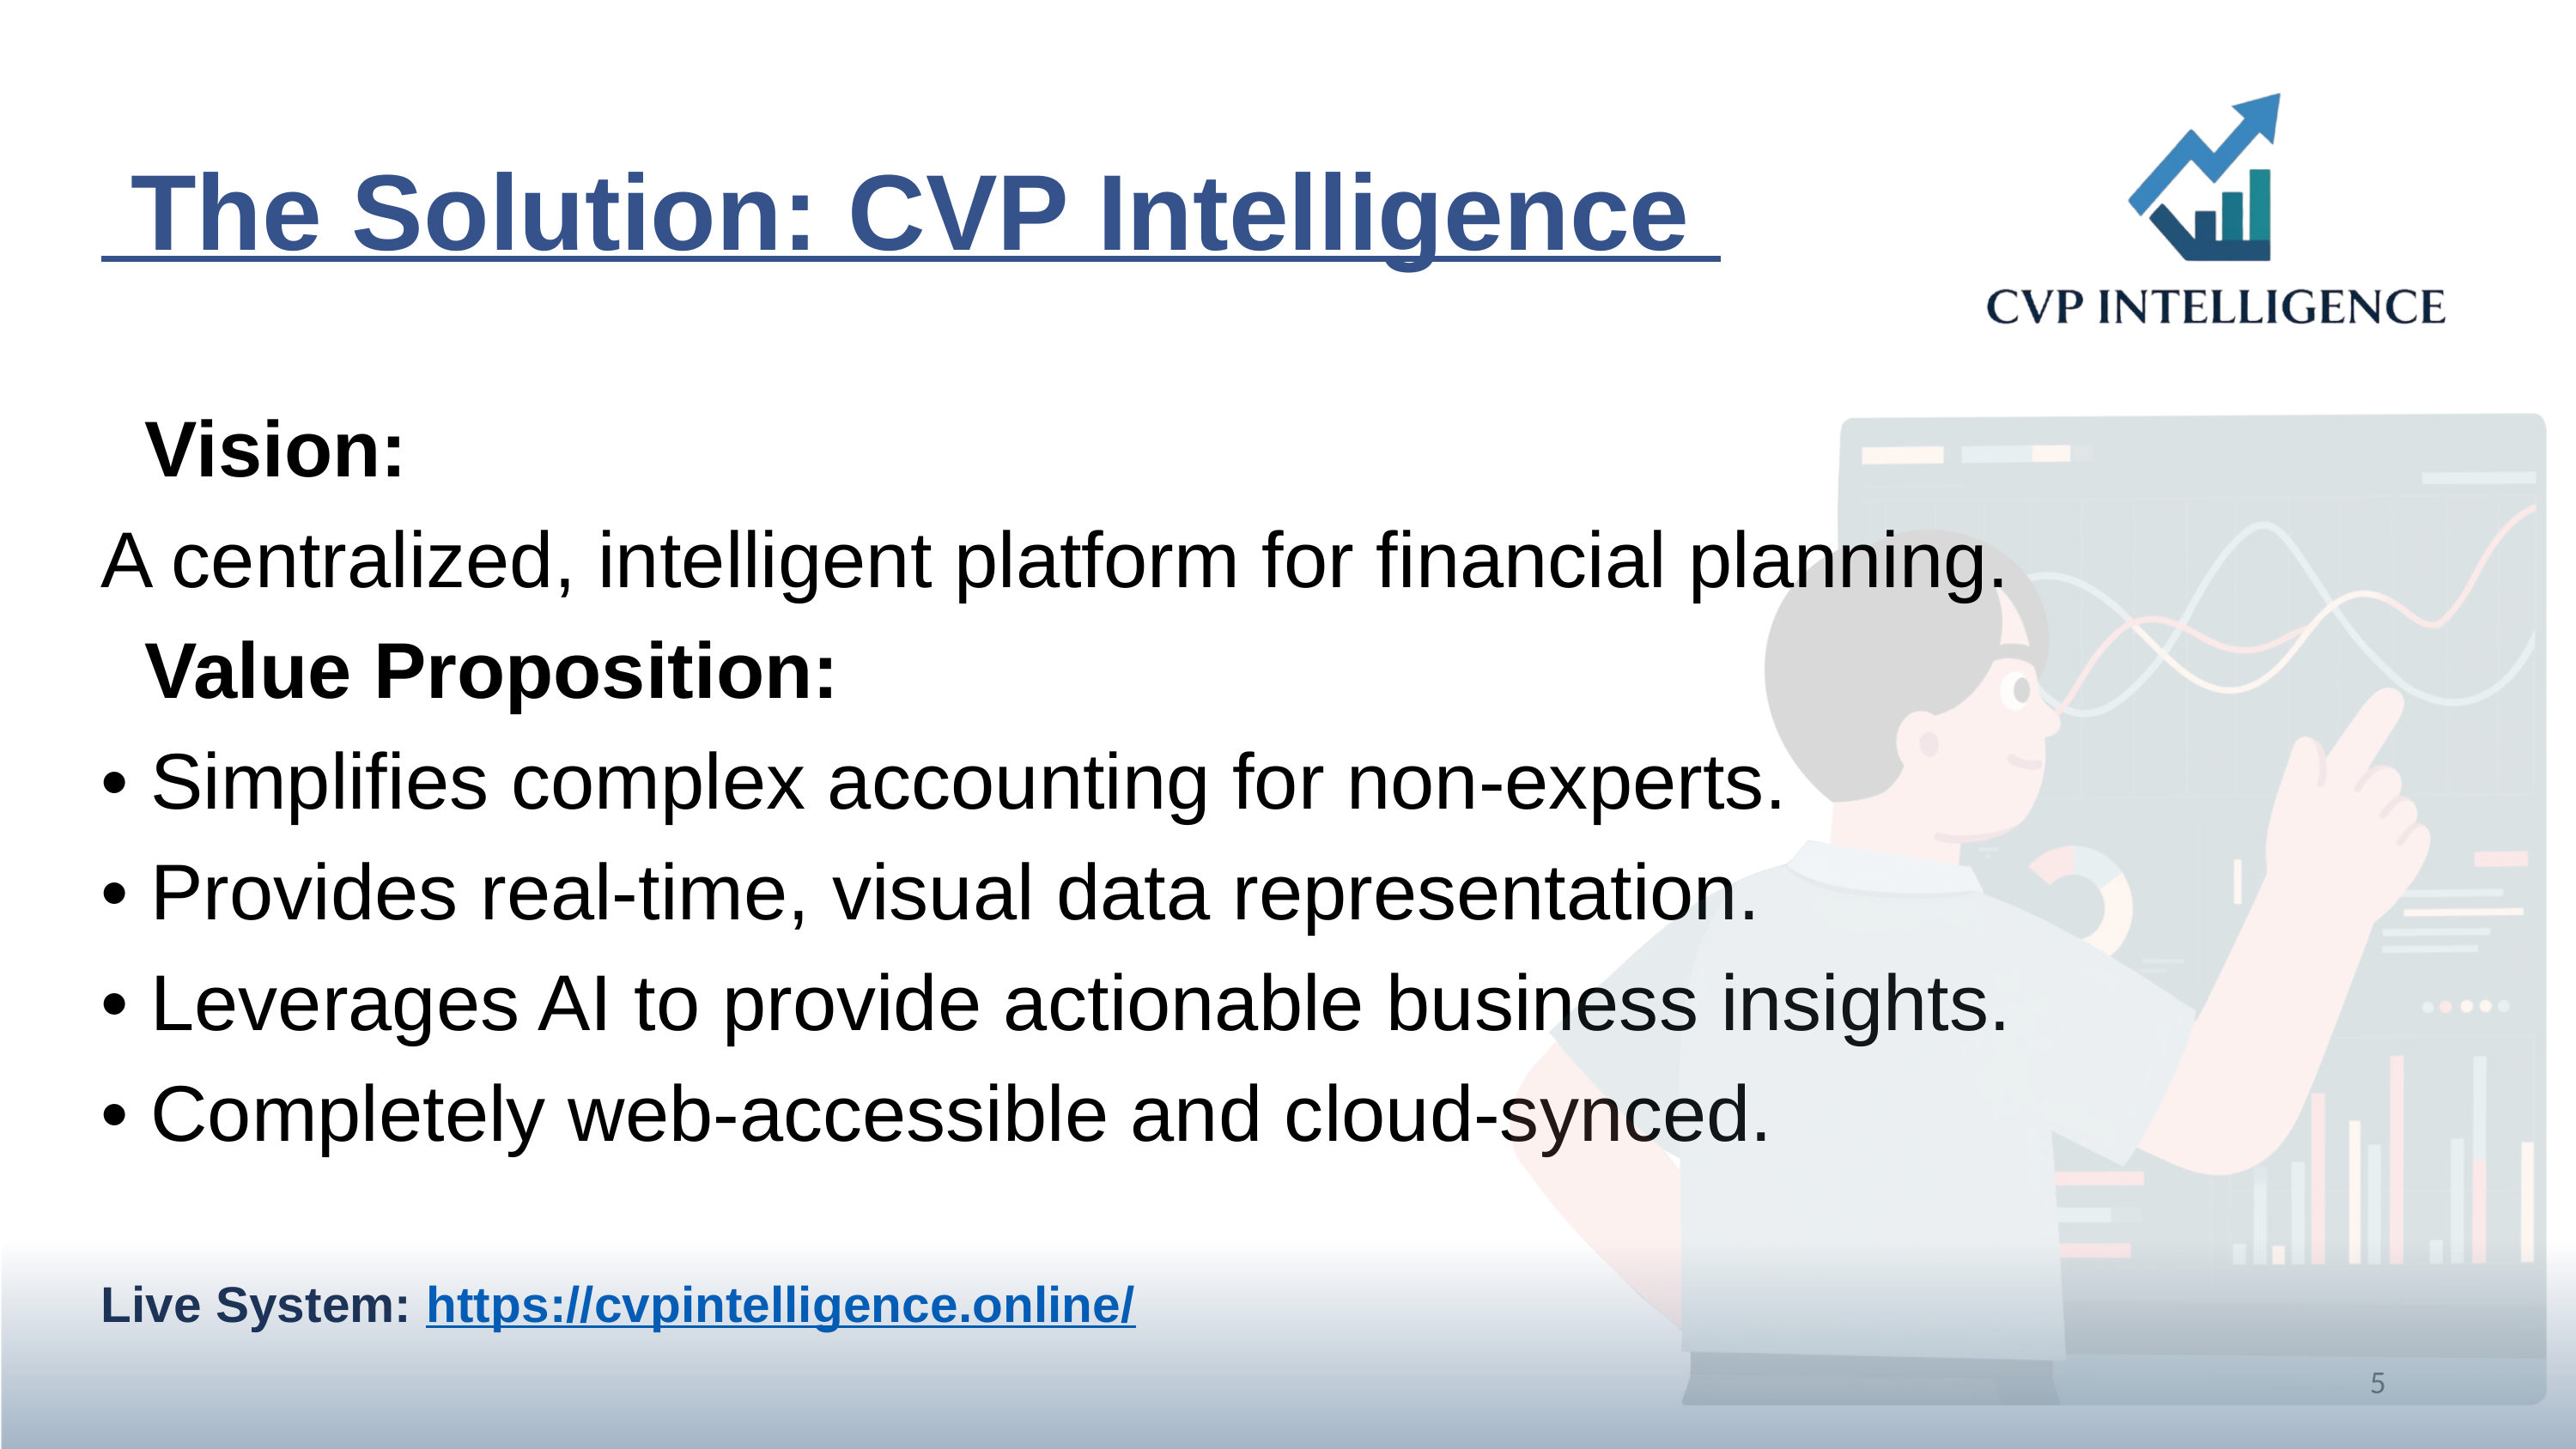

The Solution: CVP Intelligence

  Vision:
A centralized, intelligent platform for financial planning.
  Value Proposition:
• Simplifies complex accounting for non-experts.
• Provides real-time, visual data representation.
• Leverages AI to provide actionable business insights.
• Completely web-accessible and cloud-synced.

Live System: https://cvpintelligence.online/
5